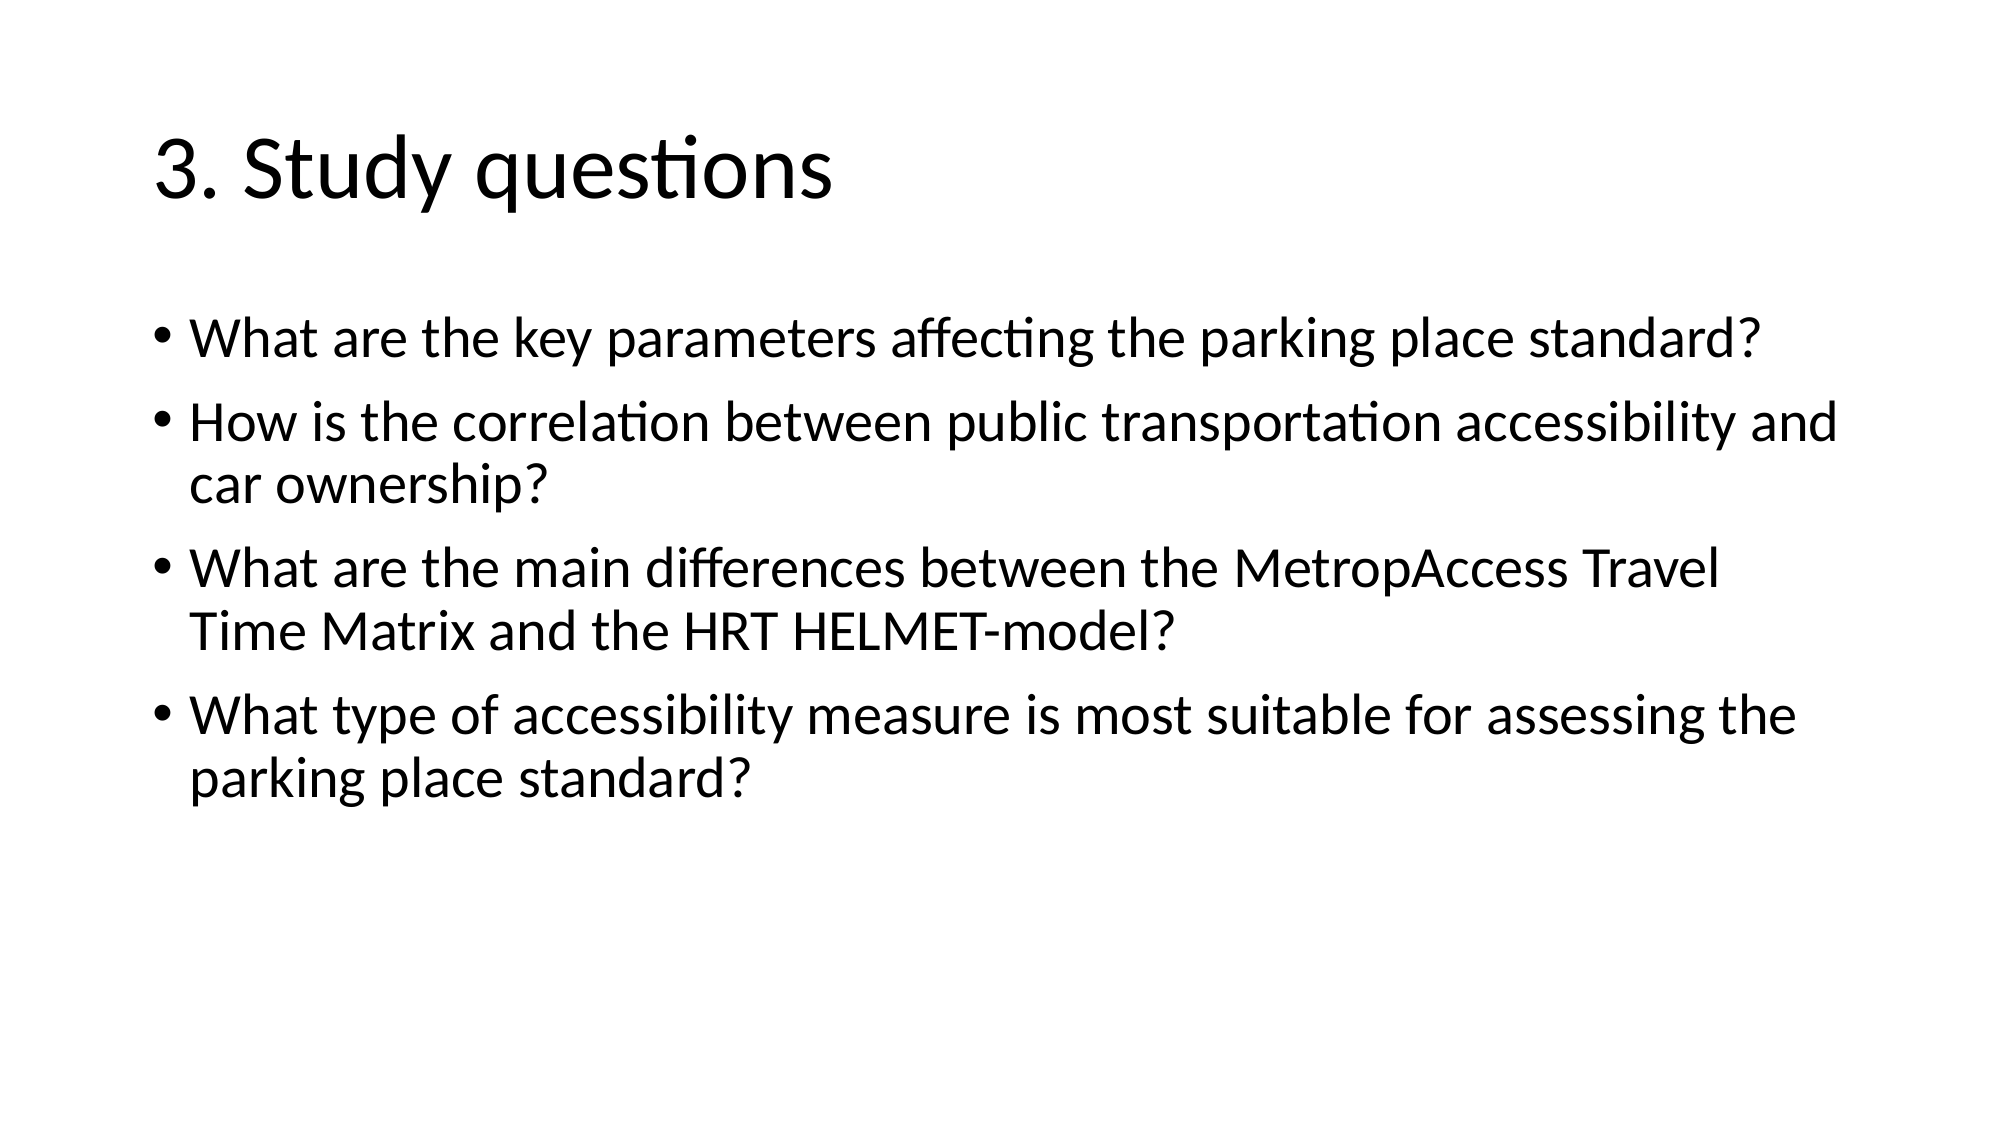

# 3. Study questions
What are the key parameters affecting the parking place standard?
How is the correlation between public transportation accessibility and car ownership?
What are the main differences between the MetropAccess Travel Time Matrix and the HRT HELMET-model?
What type of accessibility measure is most suitable for assessing the parking place standard?